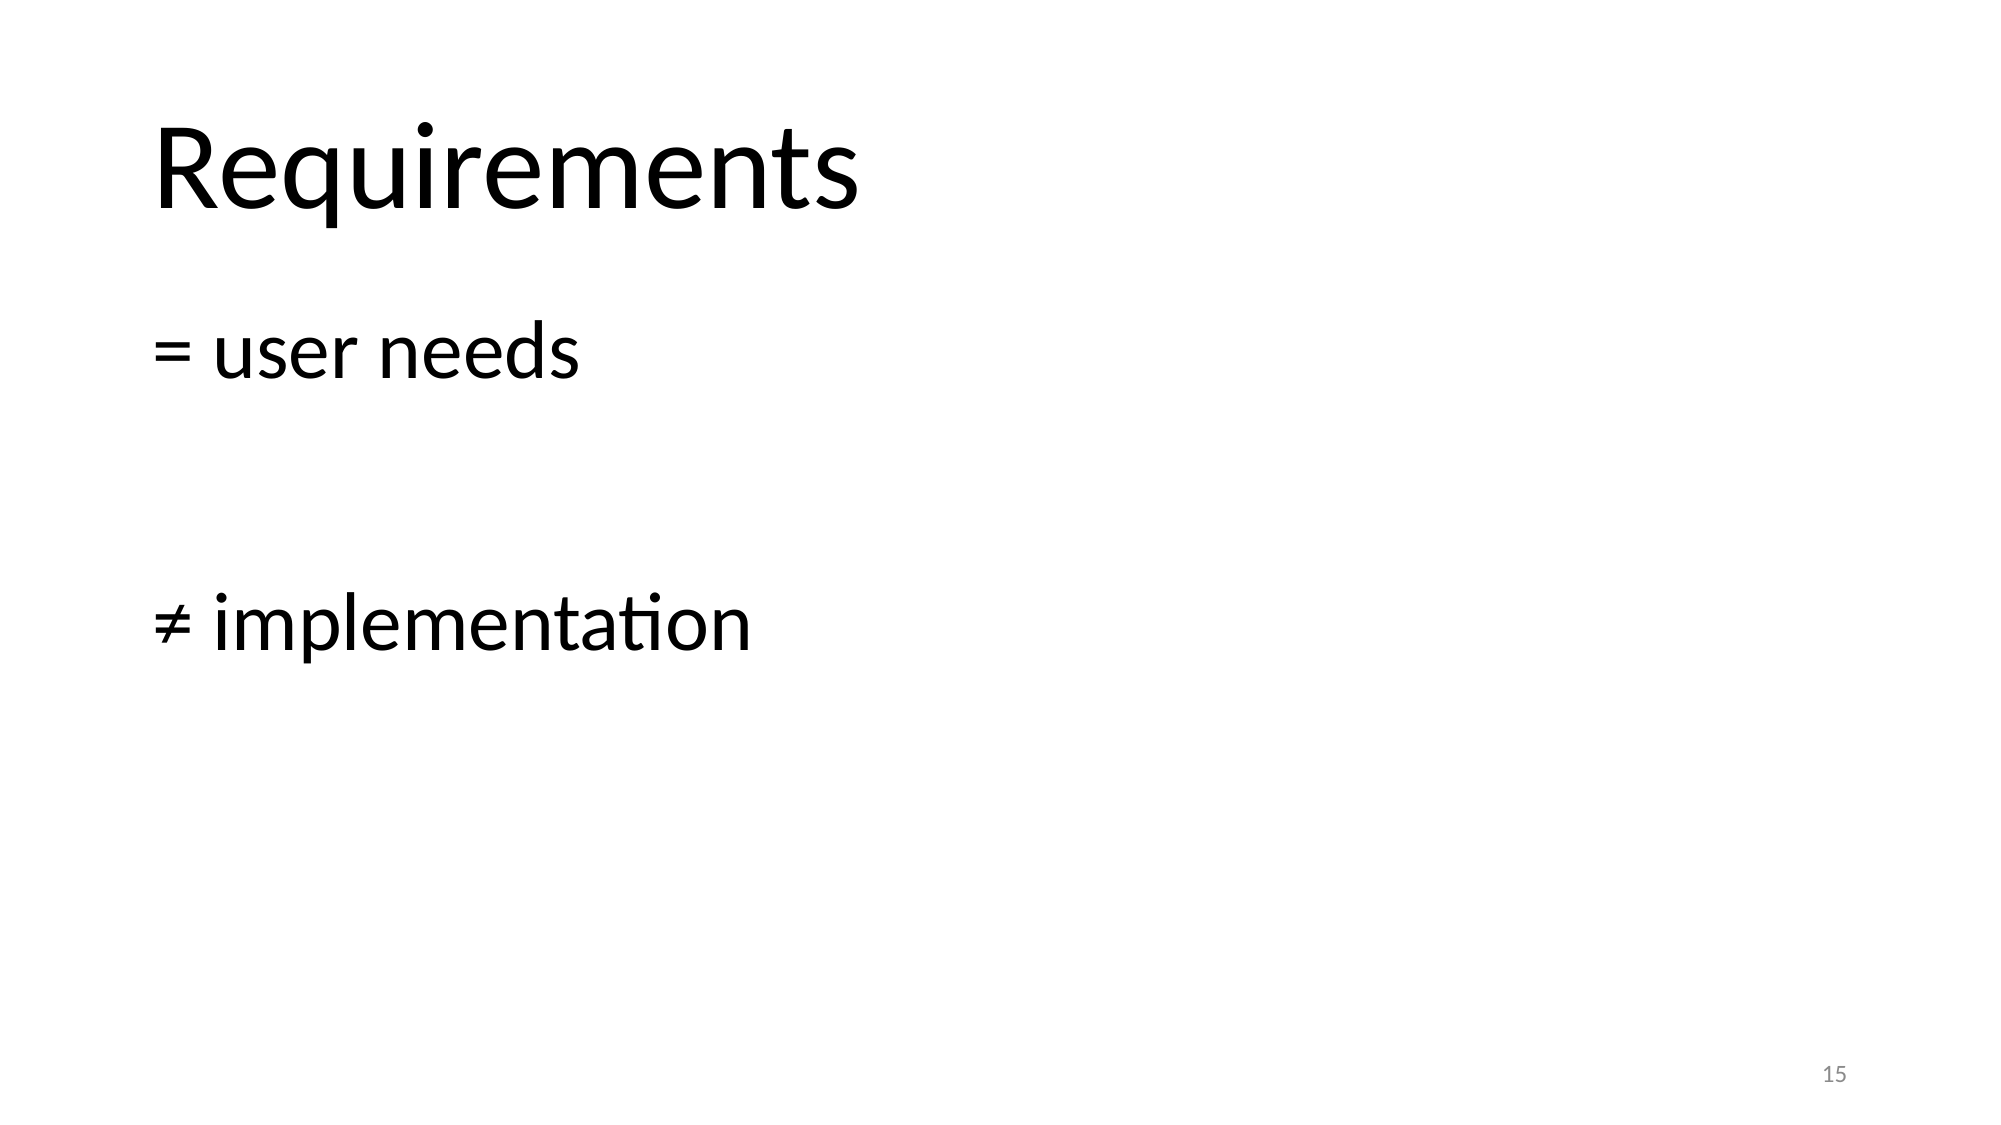

# Requirements
= user needs

≠ implementation
15